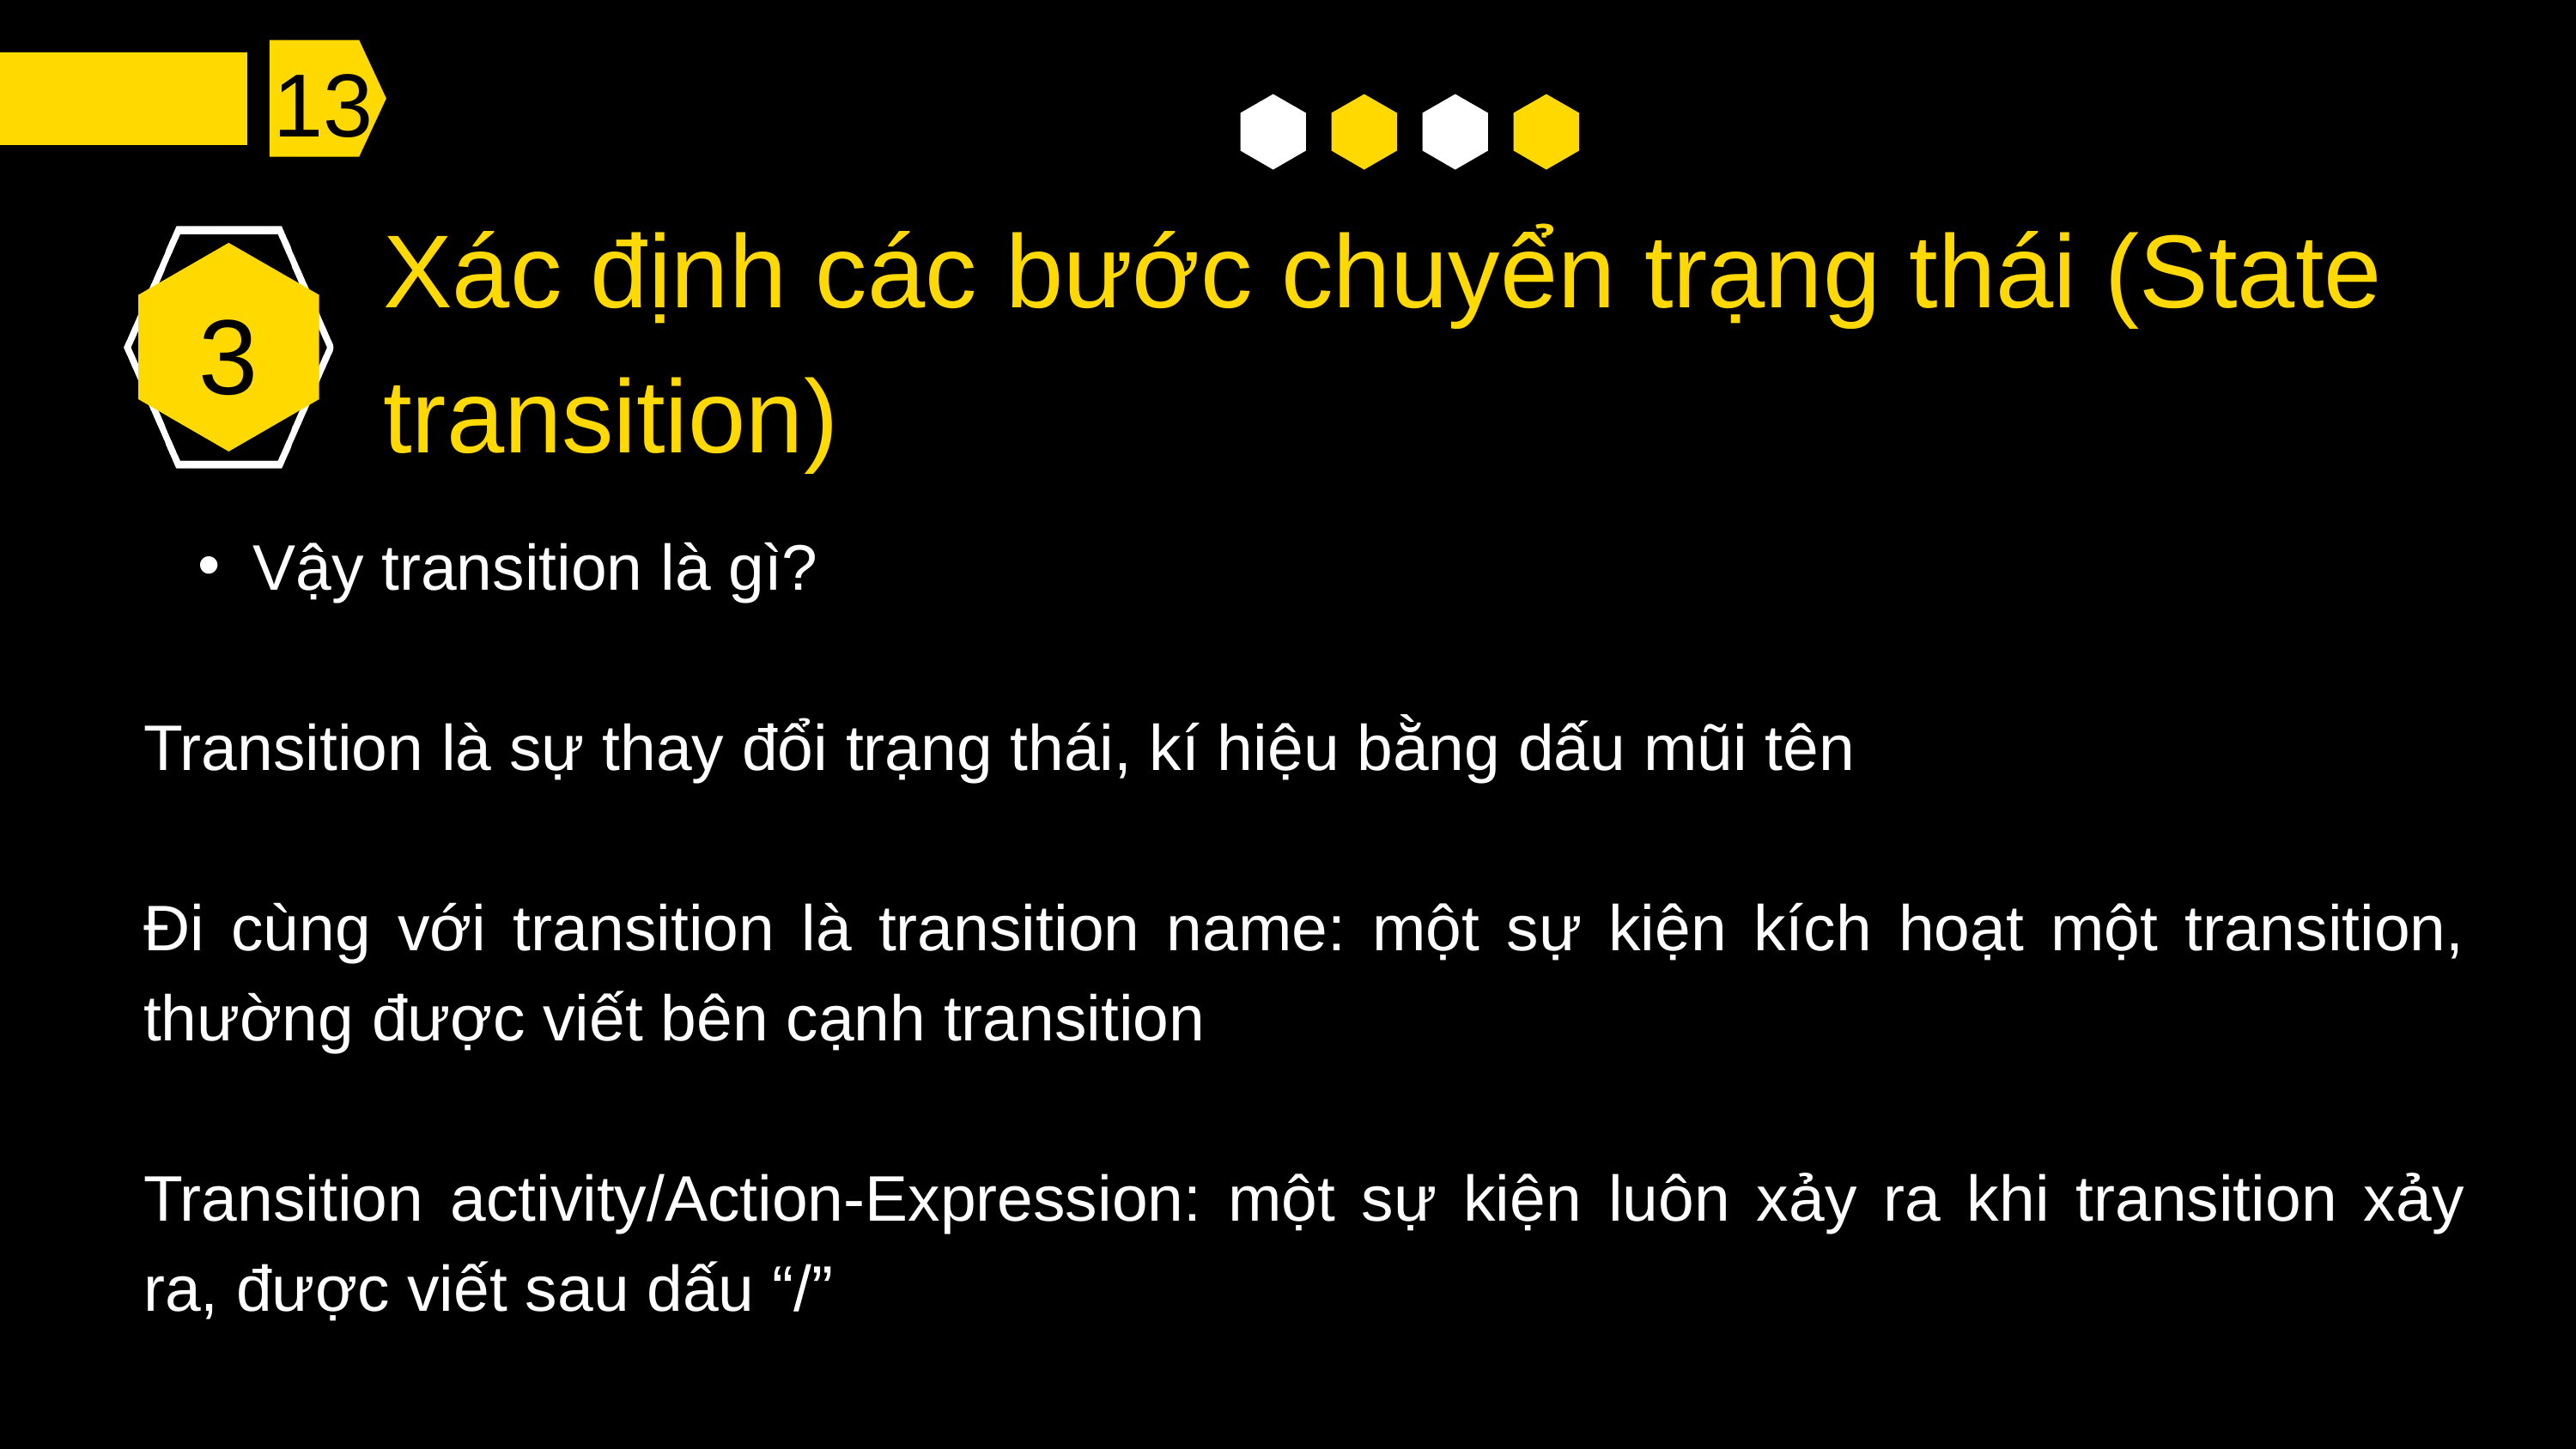

13

Xác định các bước chuyển trạng thái (State transition)

3
Vậy transition là gì?

Transition là sự thay đổi trạng thái, kí hiệu bằng dấu mũi tên

Đi cùng với transition là transition name: một sự kiện kích hoạt một transition, thường được viết bên cạnh transition

Transition activity/Action-Expression: một sự kiện luôn xảy ra khi transition xảy ra, được viết sau dấu “/”